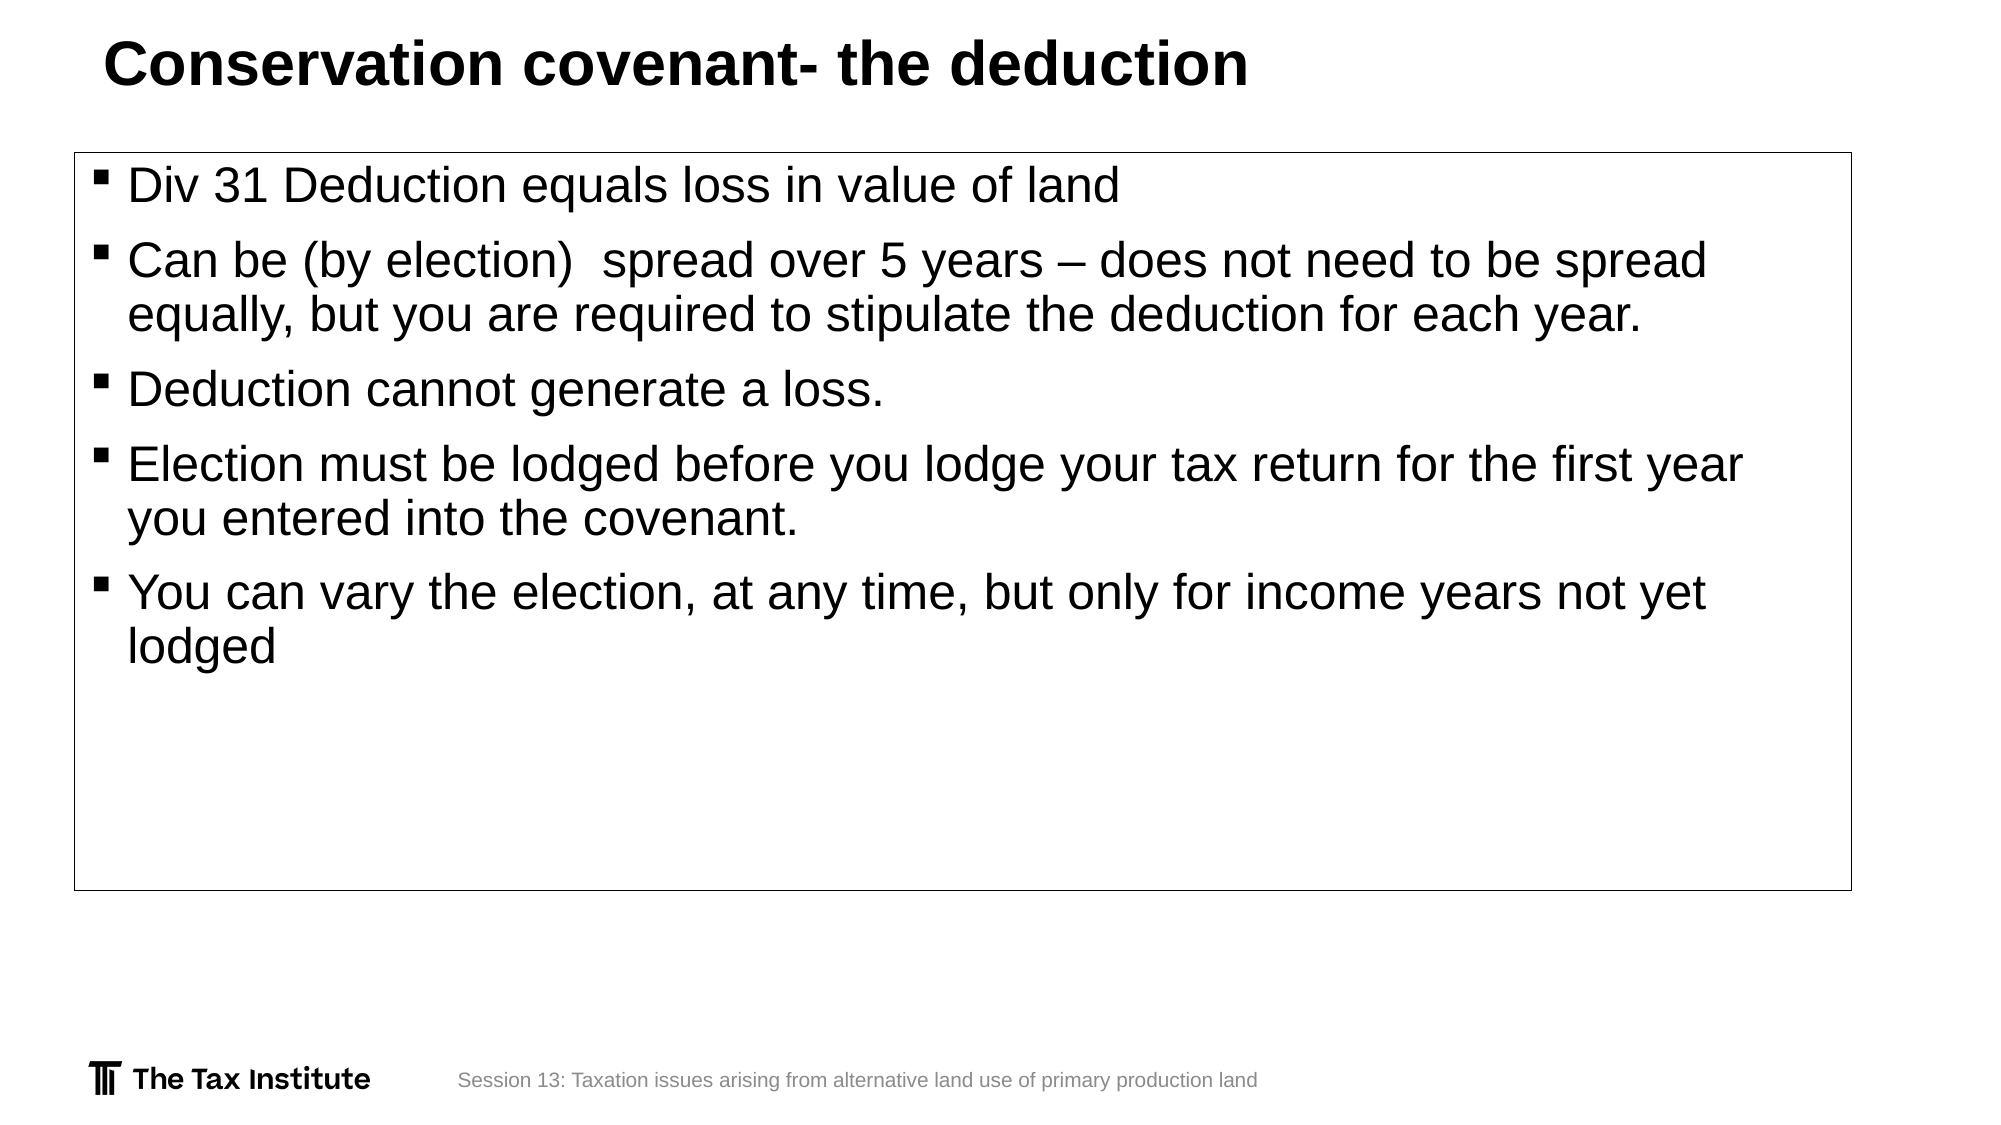

# Conservation covenant- the deduction
Div 31 Deduction equals loss in value of land
Can be (by election)  spread over 5 years – does not need to be spread equally, but you are required to stipulate the deduction for each year.
Deduction cannot generate a loss.
Election must be lodged before you lodge your tax return for the first year you entered into the covenant.
You can vary the election, at any time, but only for income years not yet lodged
Session 13: Taxation issues arising from alternative land use of primary production land